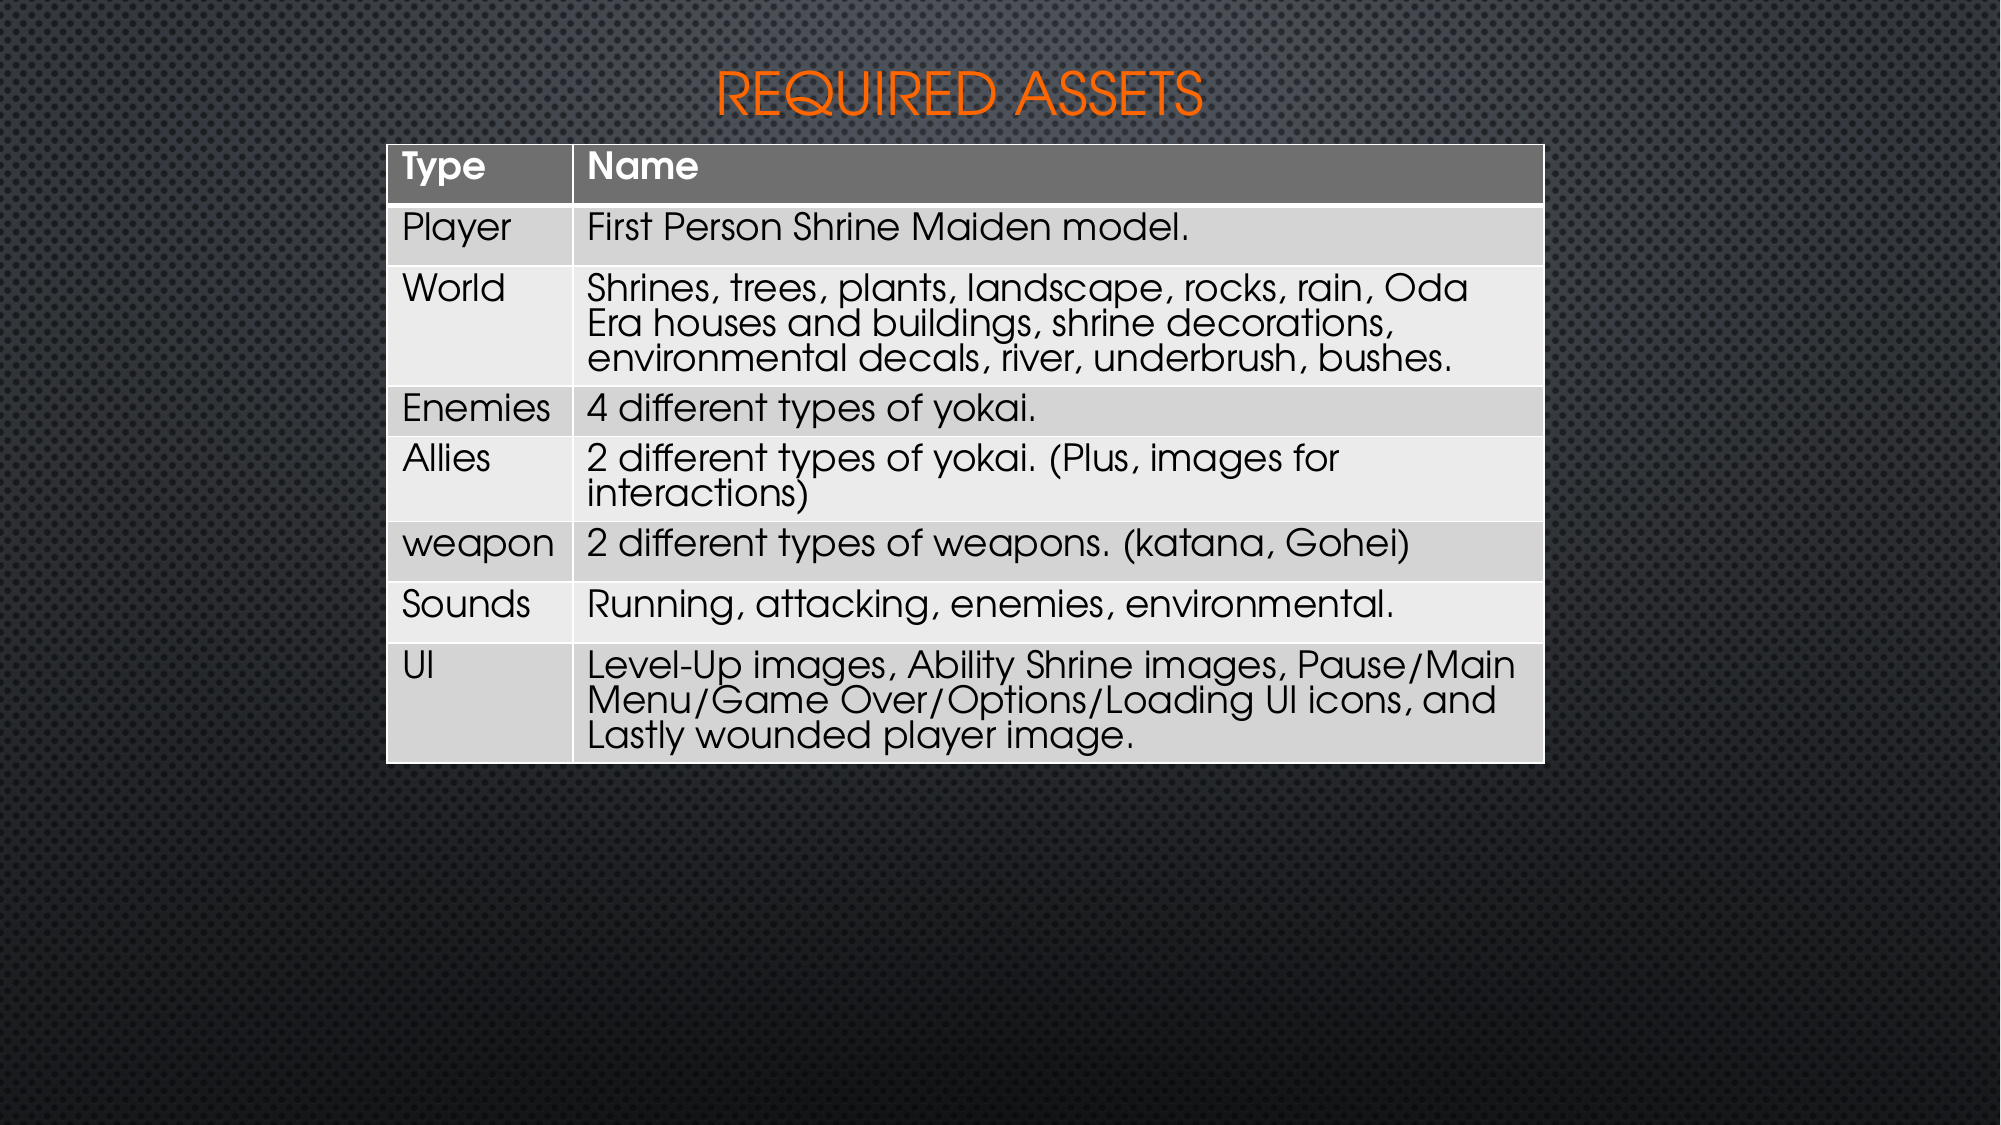

# required Assets
| Type | Name |
| --- | --- |
| Player | First Person Shrine Maiden model. |
| World | Shrines, trees, plants, landscape, rocks, rain, Oda Era houses and buildings, shrine decorations, environmental decals, river, underbrush, bushes. |
| Enemies | 4 different types of yokai. |
| Allies | 2 different types of yokai. (Plus, images for interactions) |
| weapon | 2 different types of weapons. (katana, Gohei) |
| Sounds | Running, attacking, enemies, environmental. |
| UI | Level-Up images, Ability Shrine images, Pause/Main Menu/Game Over/Options/Loading UI icons, and Lastly wounded player image. |